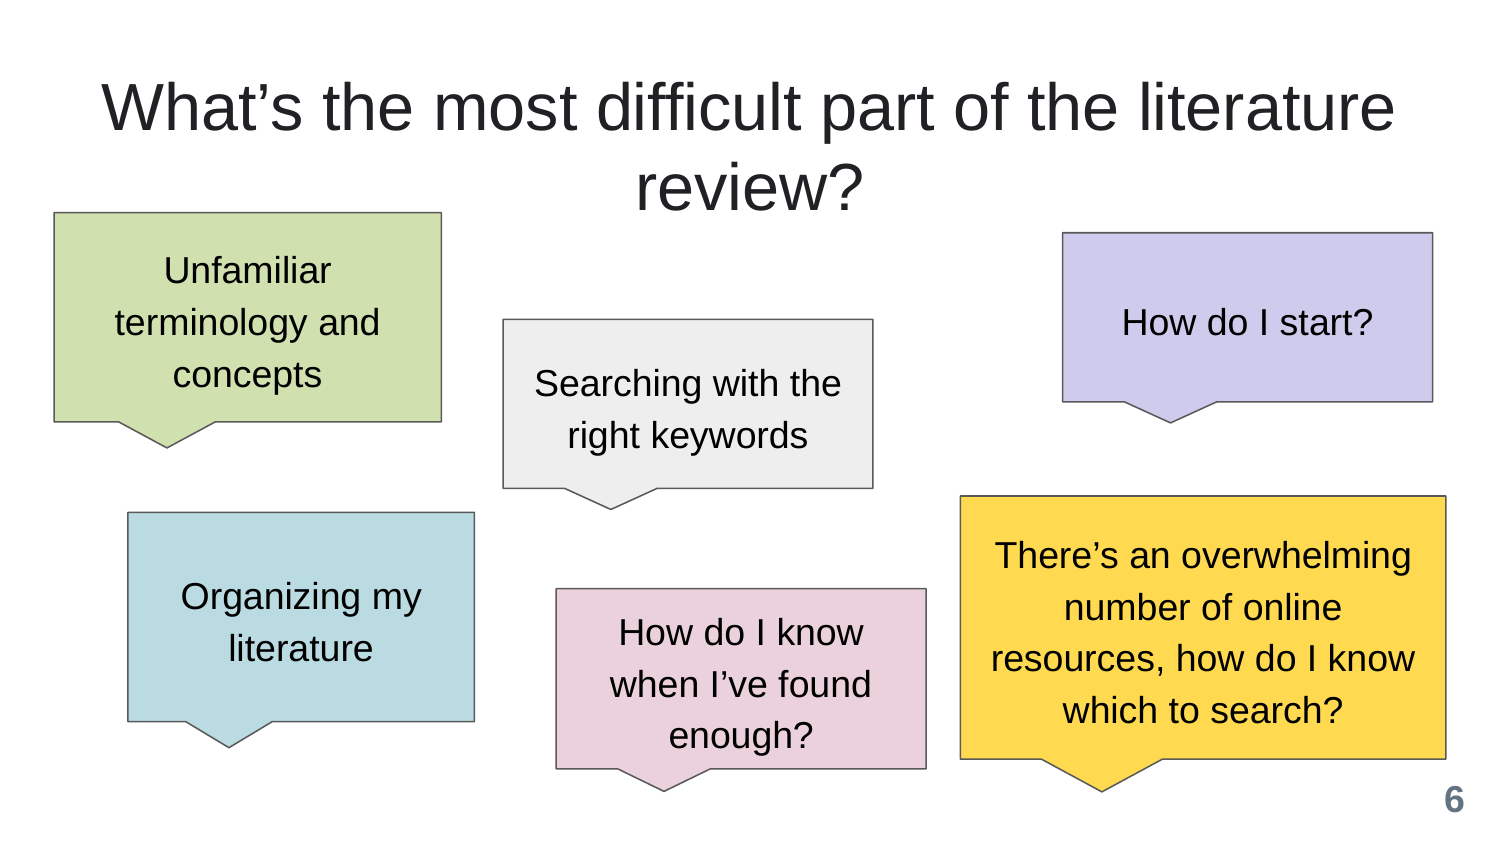

What’s the most difficult part of the literature review?
Unfamiliar terminology and concepts
How do I start?
Searching with the right keywords
There’s an overwhelming number of online resources, how do I know which to search?
Organizing my literature
How do I know when I’ve found enough?
6